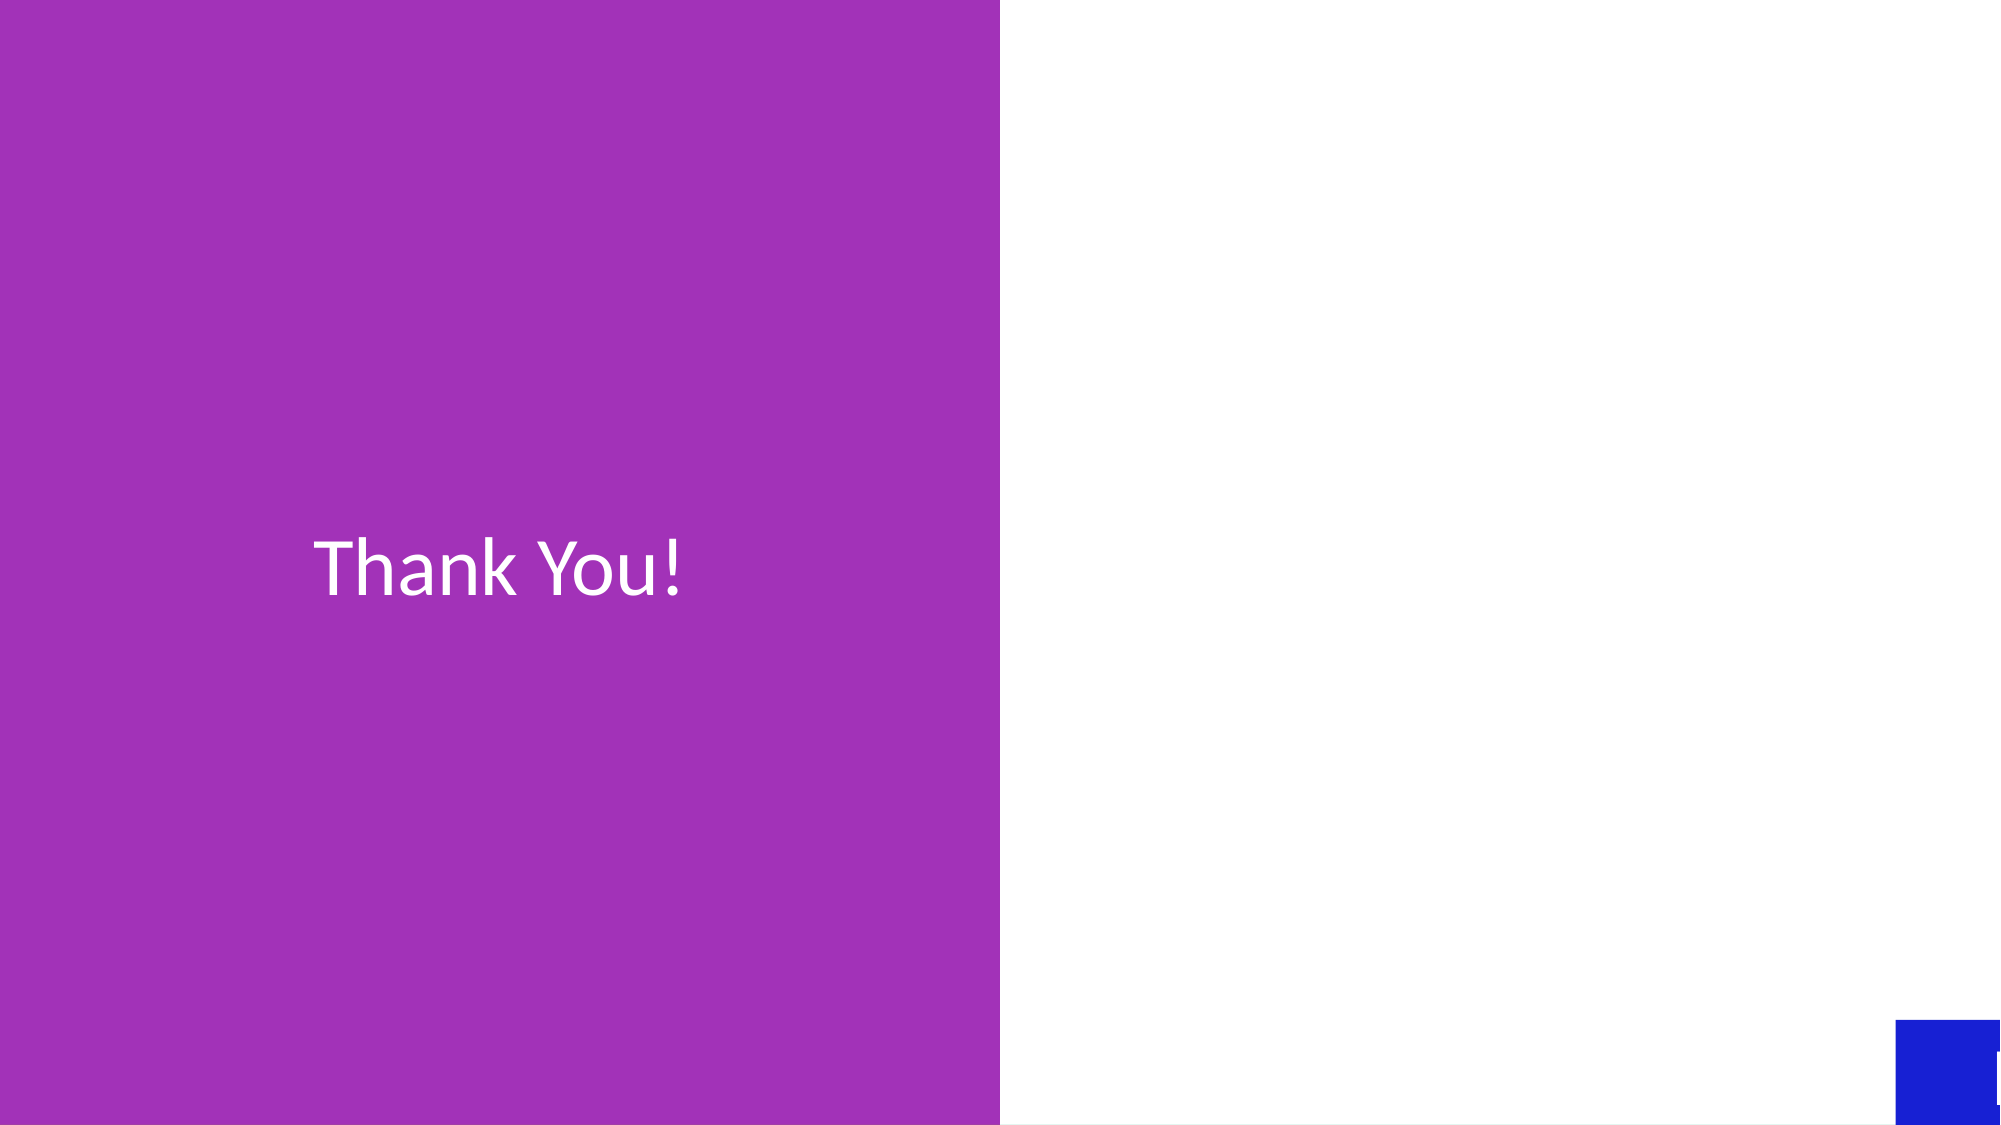

Thank You!
Reinforcement Learning
Code Demonstration
Questions?